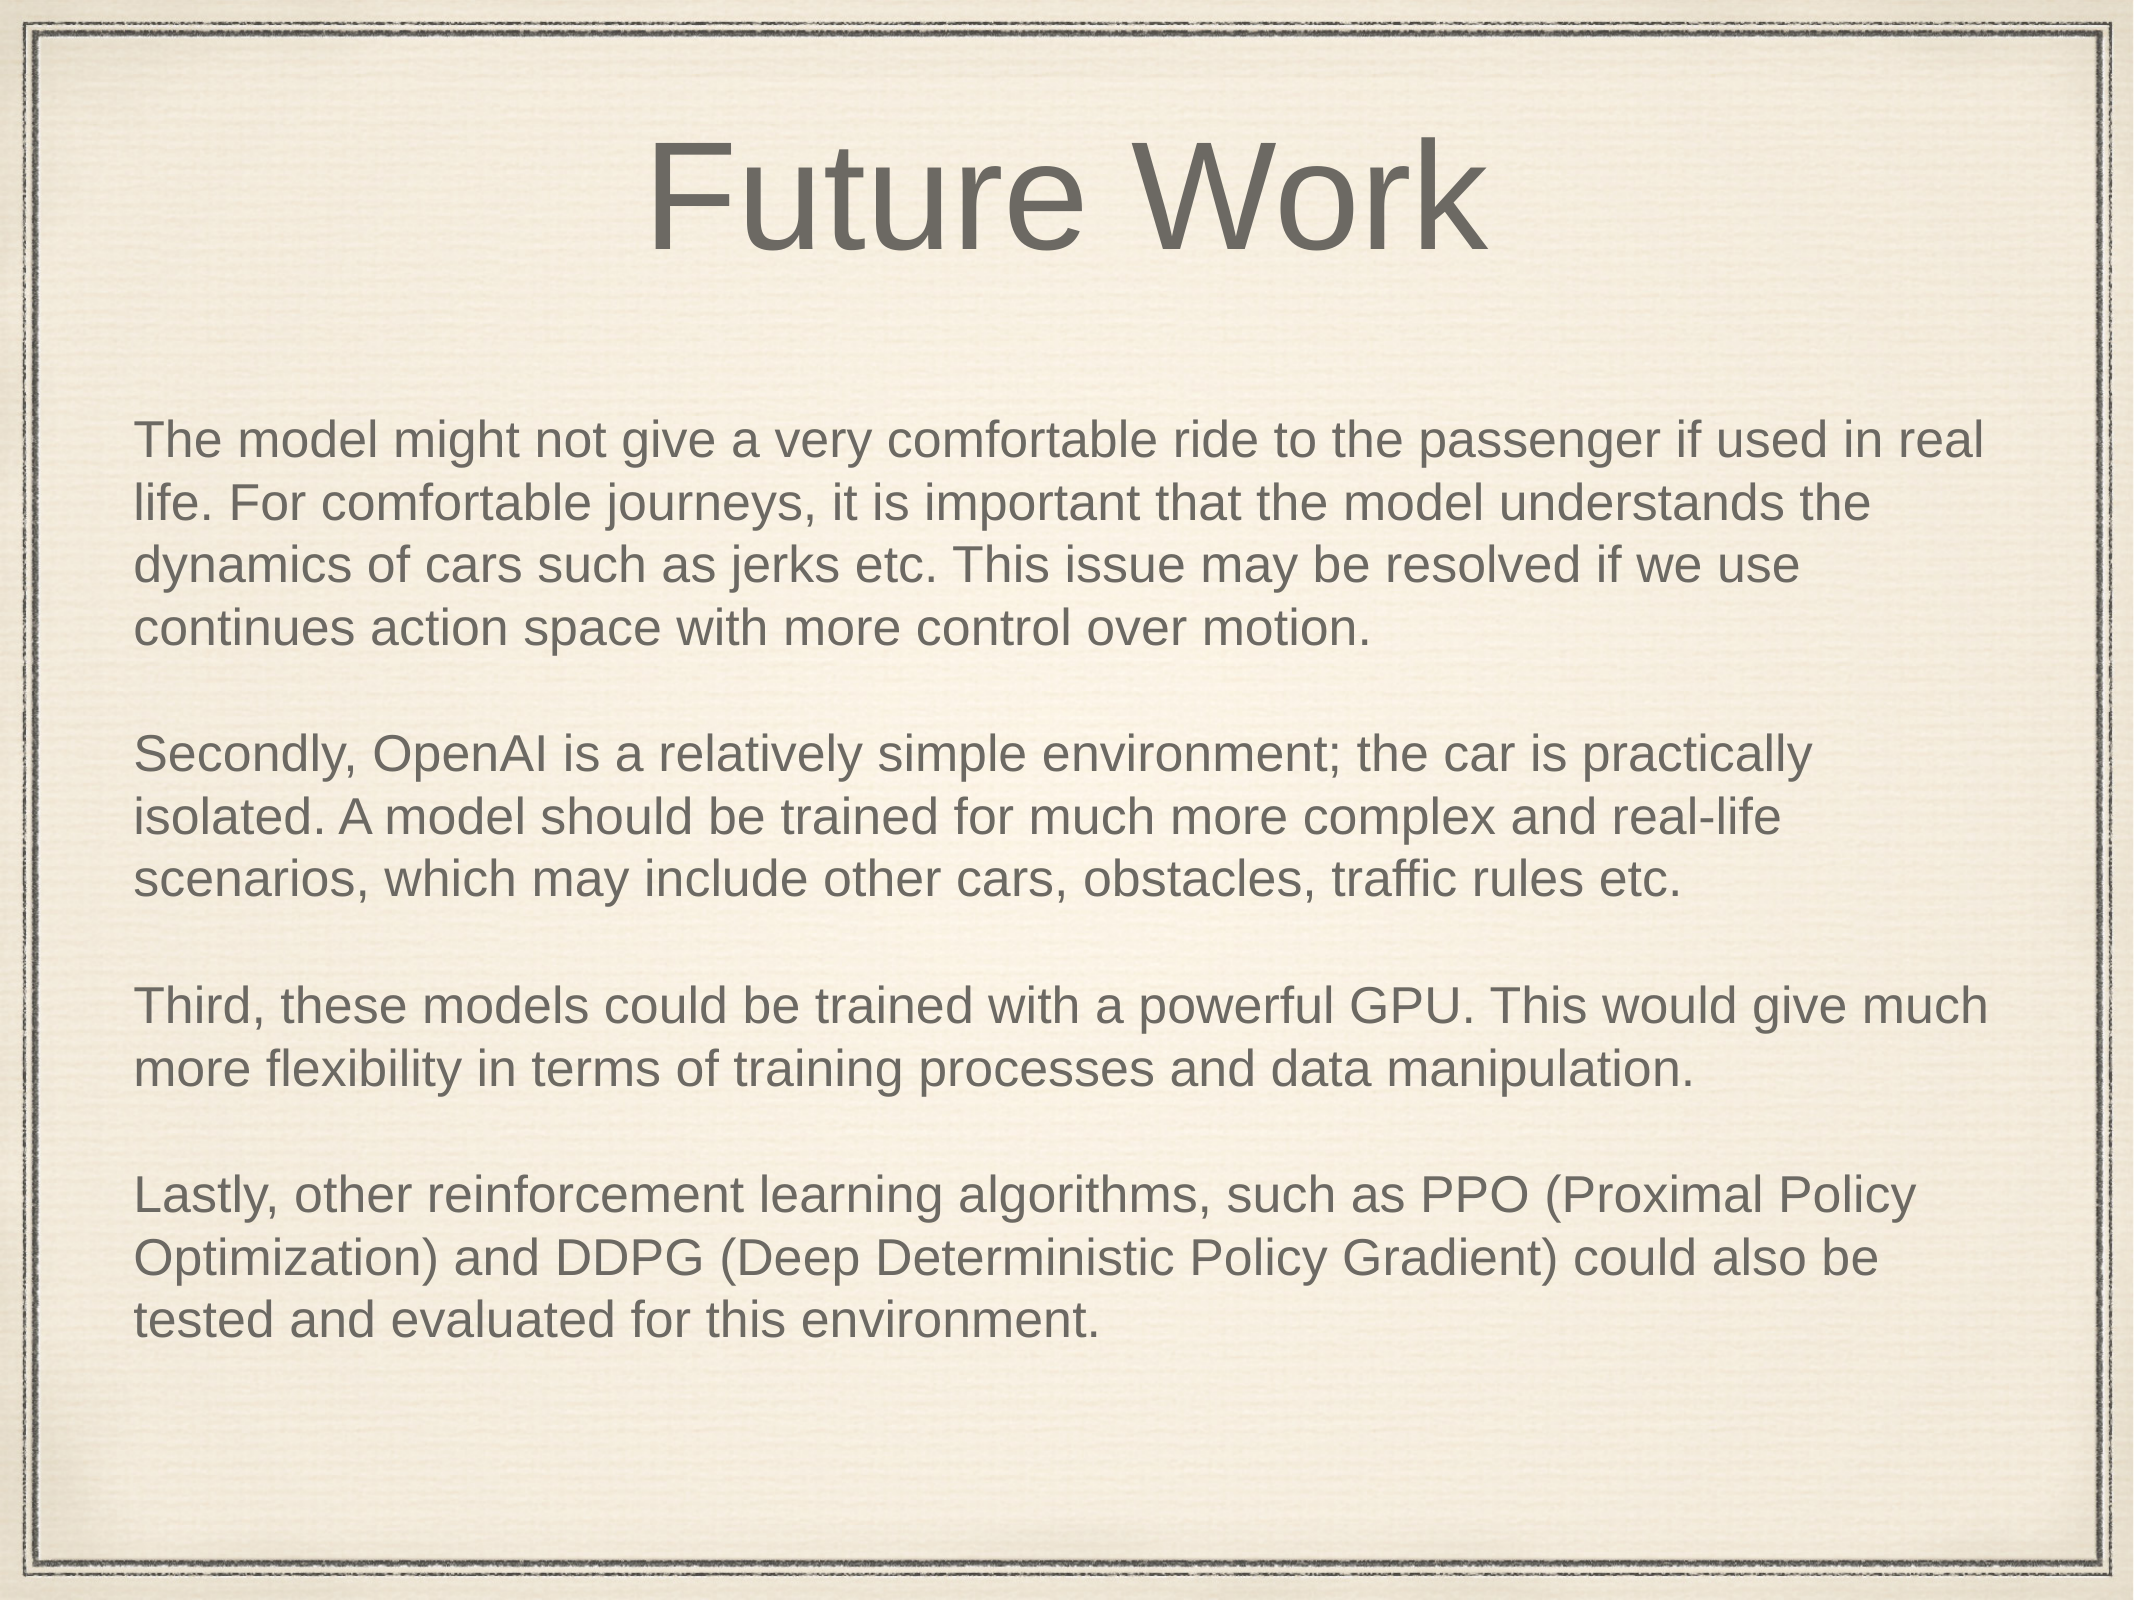

# Future Work
The model might not give a very comfortable ride to the passenger if used in real life. For comfortable journeys, it is important that the model understands the dynamics of cars such as jerks etc. This issue may be resolved if we use continues action space with more control over motion.
Secondly, OpenAI is a relatively simple environment; the car is practically isolated. A model should be trained for much more complex and real-life scenarios, which may include other cars, obstacles, traffic rules etc.
Third, these models could be trained with a powerful GPU. This would give much more flexibility in terms of training processes and data manipulation.
Lastly, other reinforcement learning algorithms, such as PPO (Proximal Policy Optimization) and DDPG (Deep Deterministic Policy Gradient) could also be tested and evaluated for this environment.